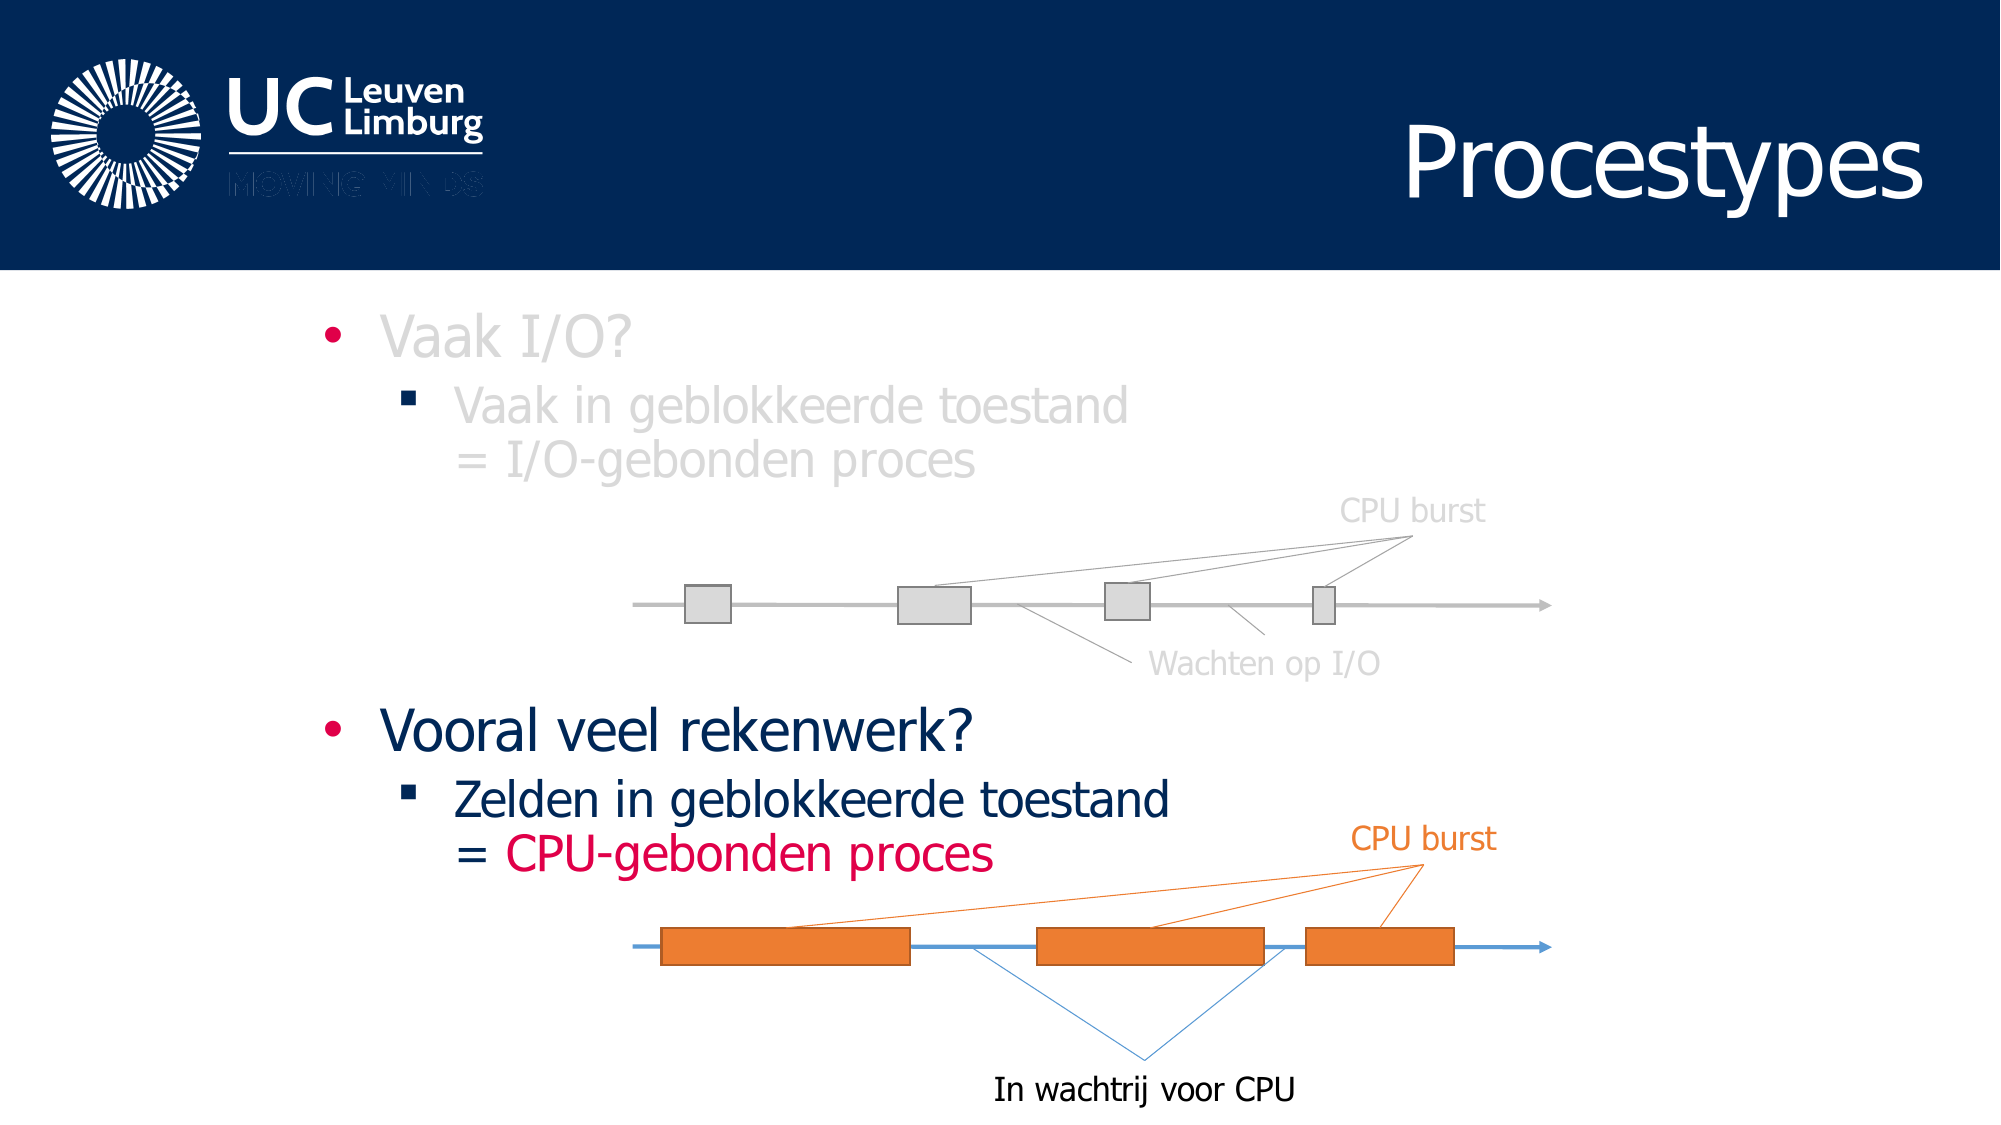

# Procestypes
Vaak I/O?
Vaak in geblokkeerde toestand
= I/O-gebonden proces

Vooral veel rekenwerk?
Zelden in geblokkeerde toestand
= CPU-gebonden proces
CPU burst

Wachten op I/O
CPU burst

In wachtrij voor CPU